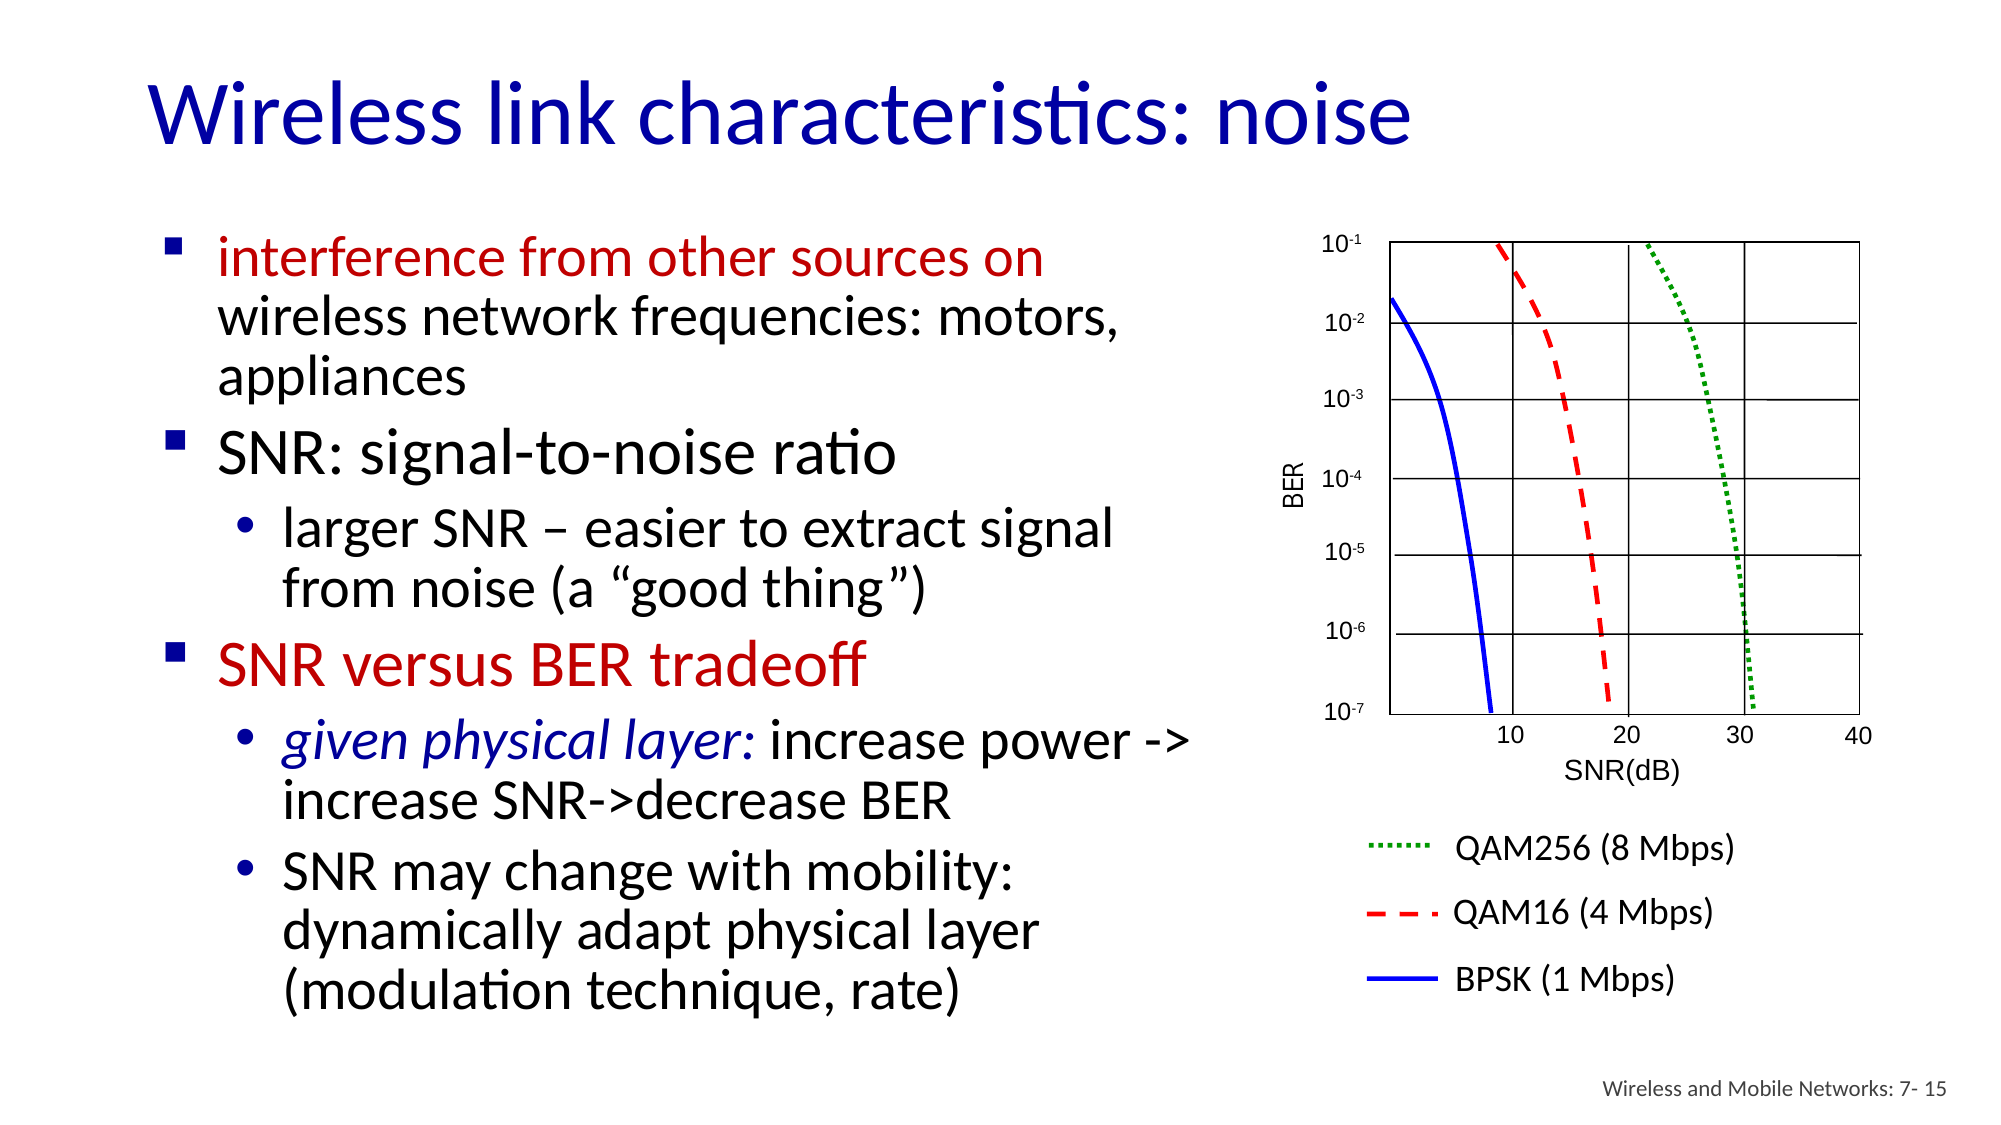

# Wireless link characteristics: noise
10-1
interference from other sources on wireless network frequencies: motors, appliances
SNR: signal-to-noise ratio
larger SNR – easier to extract signal from noise (a “good thing”)
SNR versus BER tradeoff
given physical layer: increase power -> increase SNR->decrease BER
SNR may change with mobility: dynamically adapt physical layer (modulation technique, rate)

10-2

10-3

10-4
BER

10-5

10-6

10-7
10
20
30
40
SNR(dB)
QAM256 (8 Mbps)

QAM16 (4 Mbps)

BPSK (1 Mbps)

Wireless and Mobile Networks: 7- 15